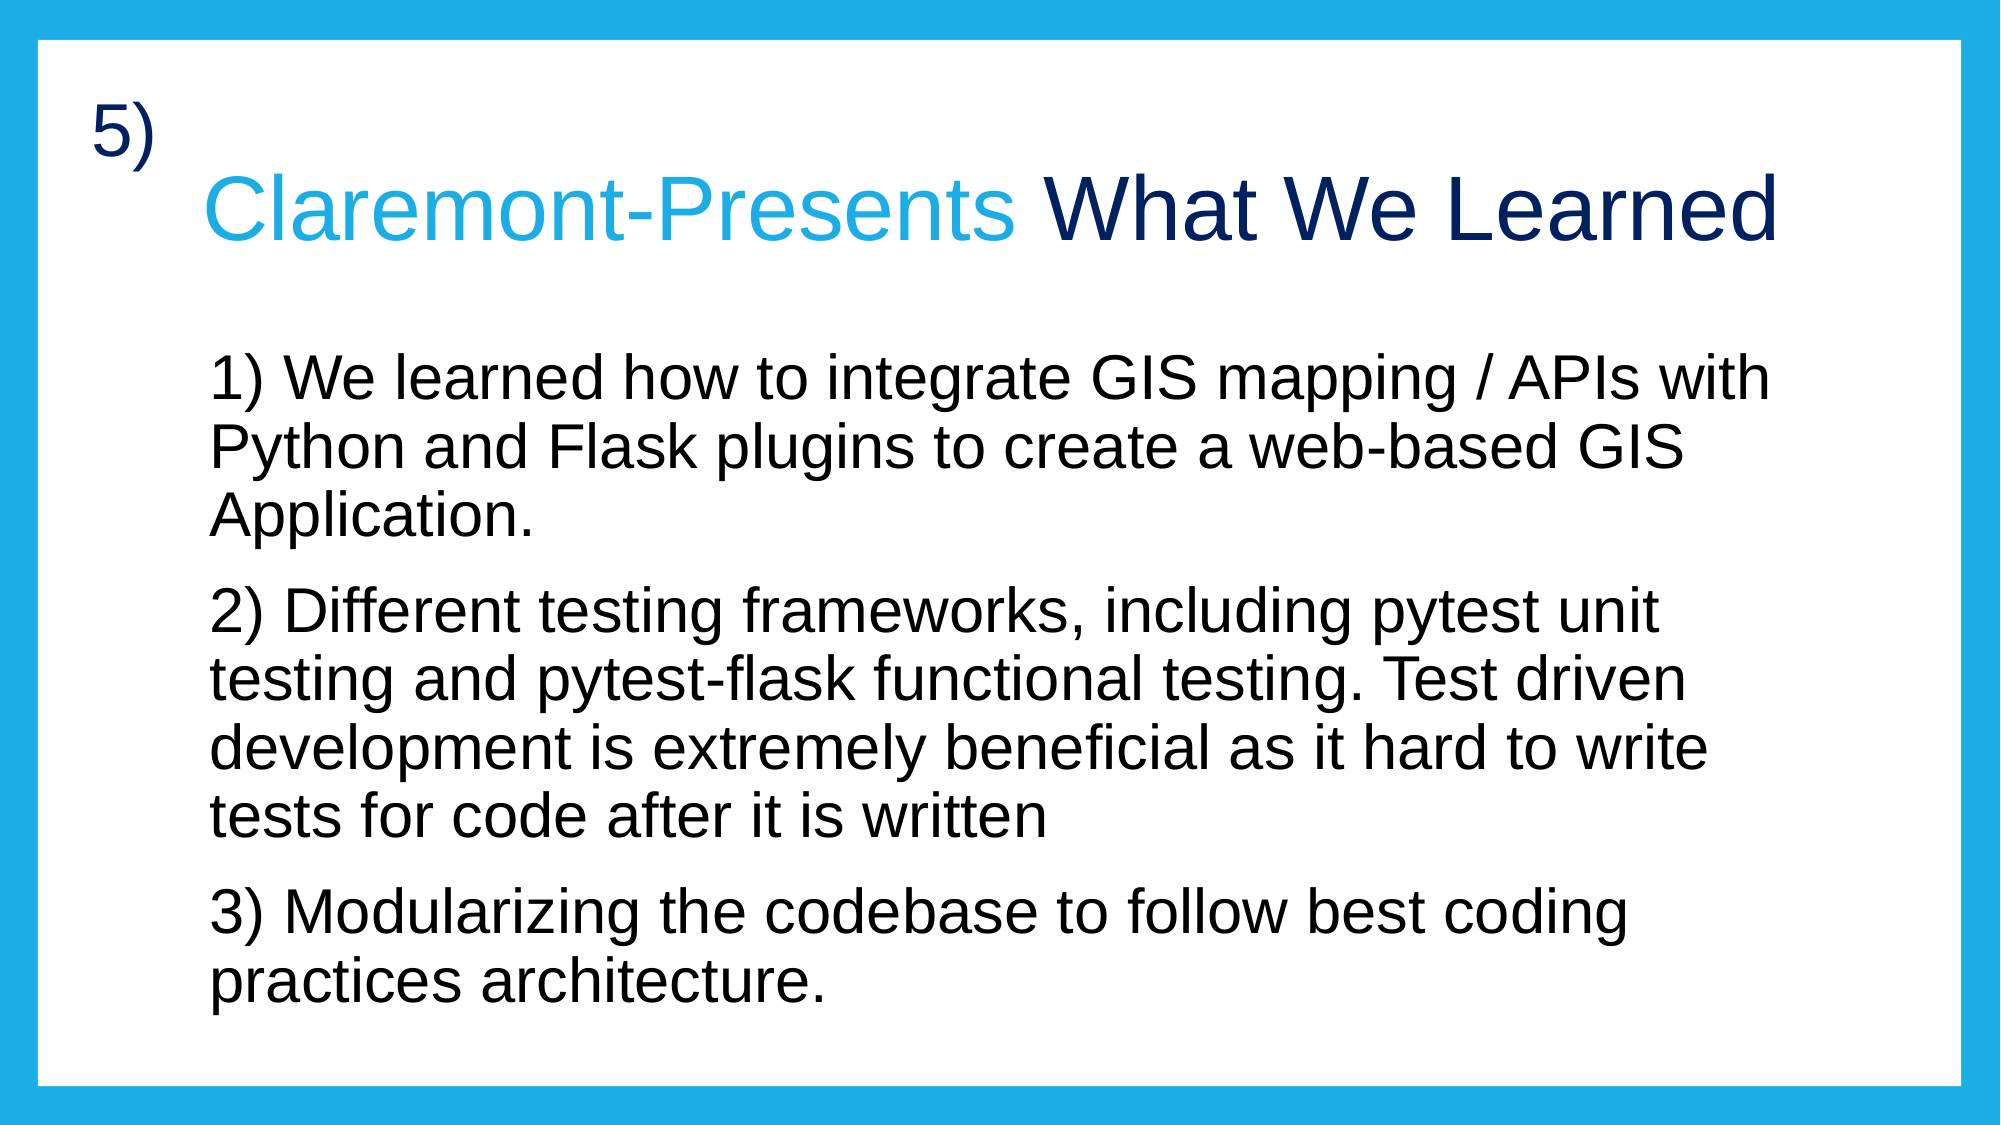

5)
# Claremont-Presents What We Learned
1) We learned how to integrate GIS mapping / APIs with Python and Flask plugins to create a web-based GIS Application.
2) Different testing frameworks, including pytest unit testing and pytest-flask functional testing. Test driven development is extremely beneficial as it hard to write tests for code after it is written
3) Modularizing the codebase to follow best coding practices architecture.